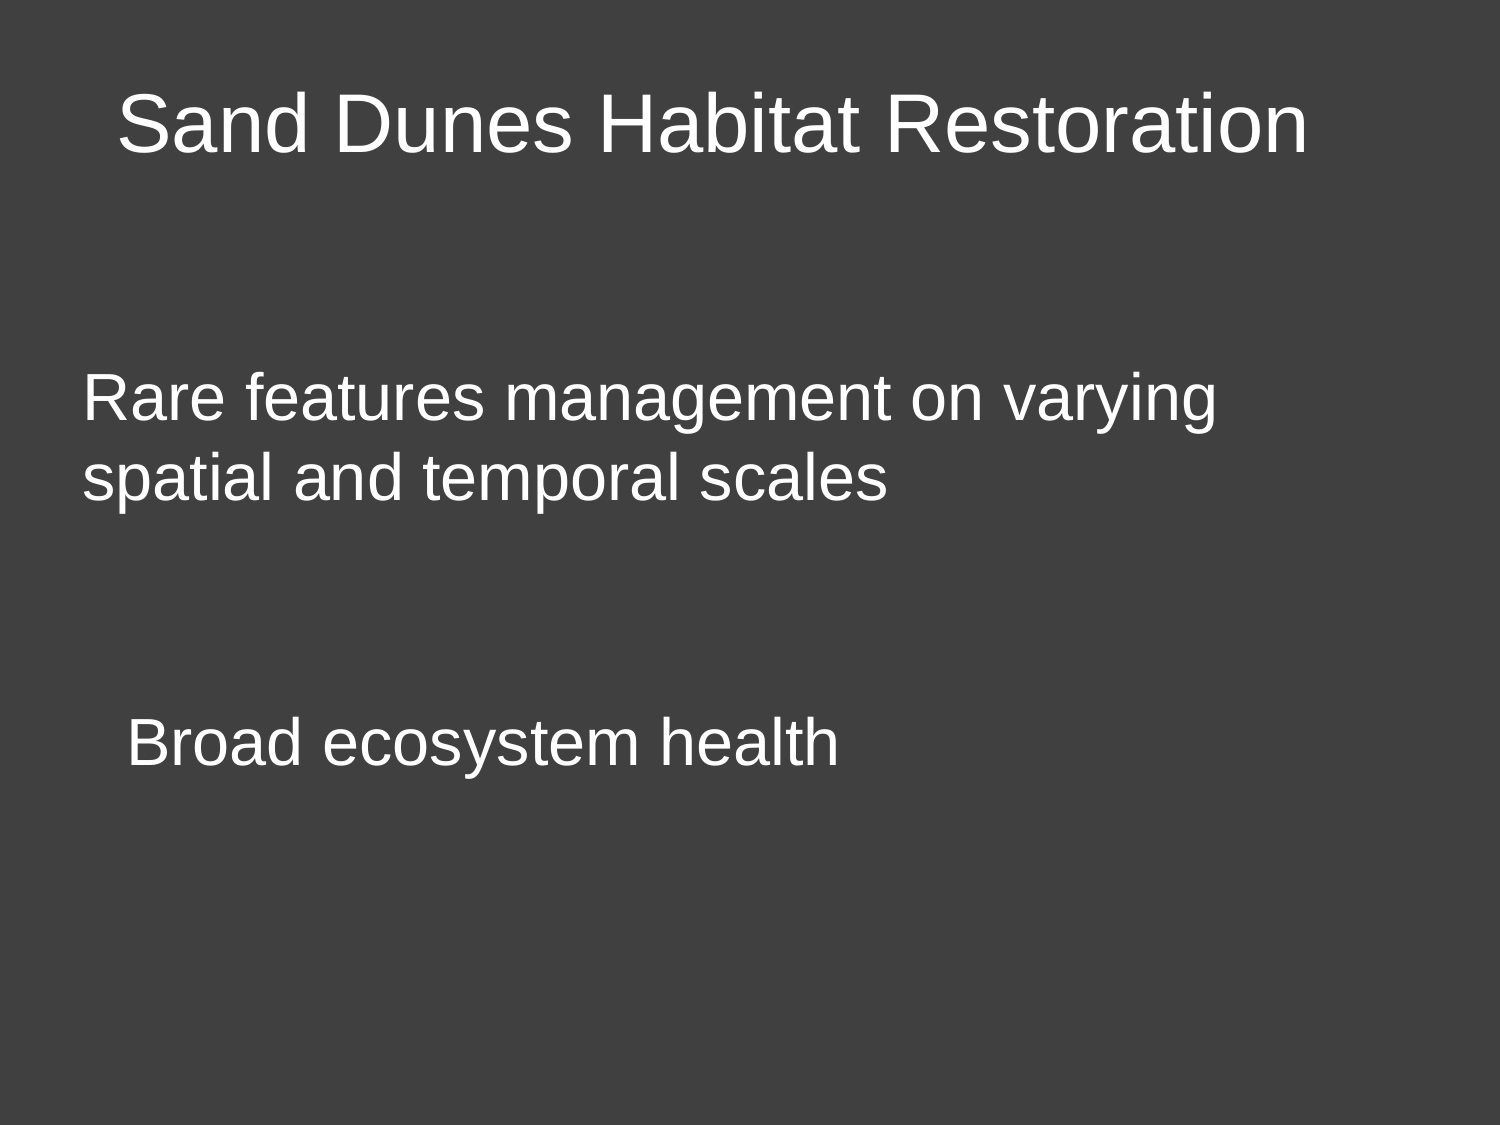

Sand Dunes Habitat Restoration
Rare features management on varying spatial and temporal scales
Broad ecosystem health